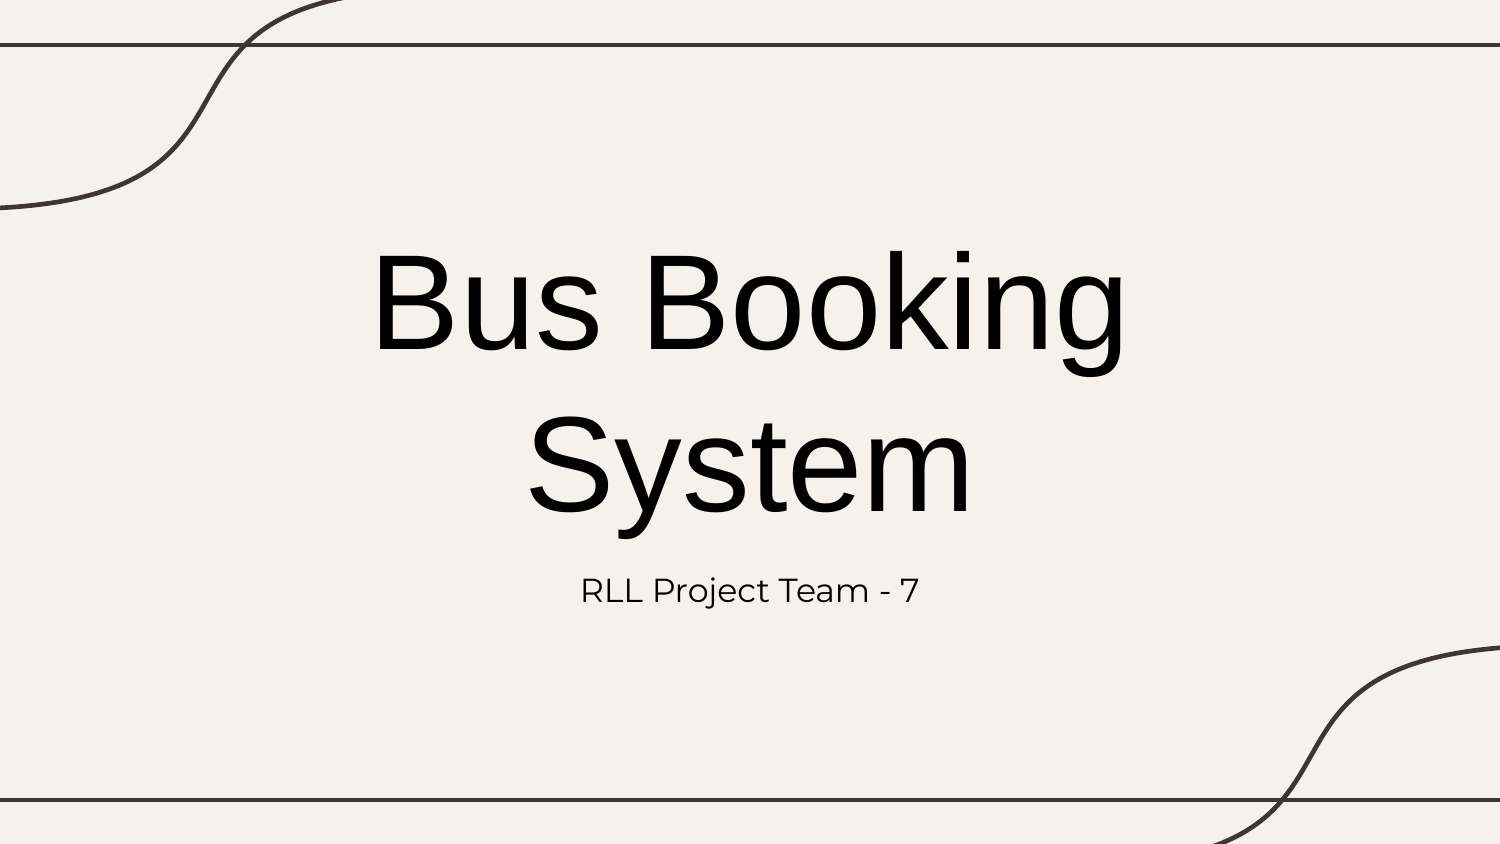

# Bus Booking System
RLL Project Team - 7